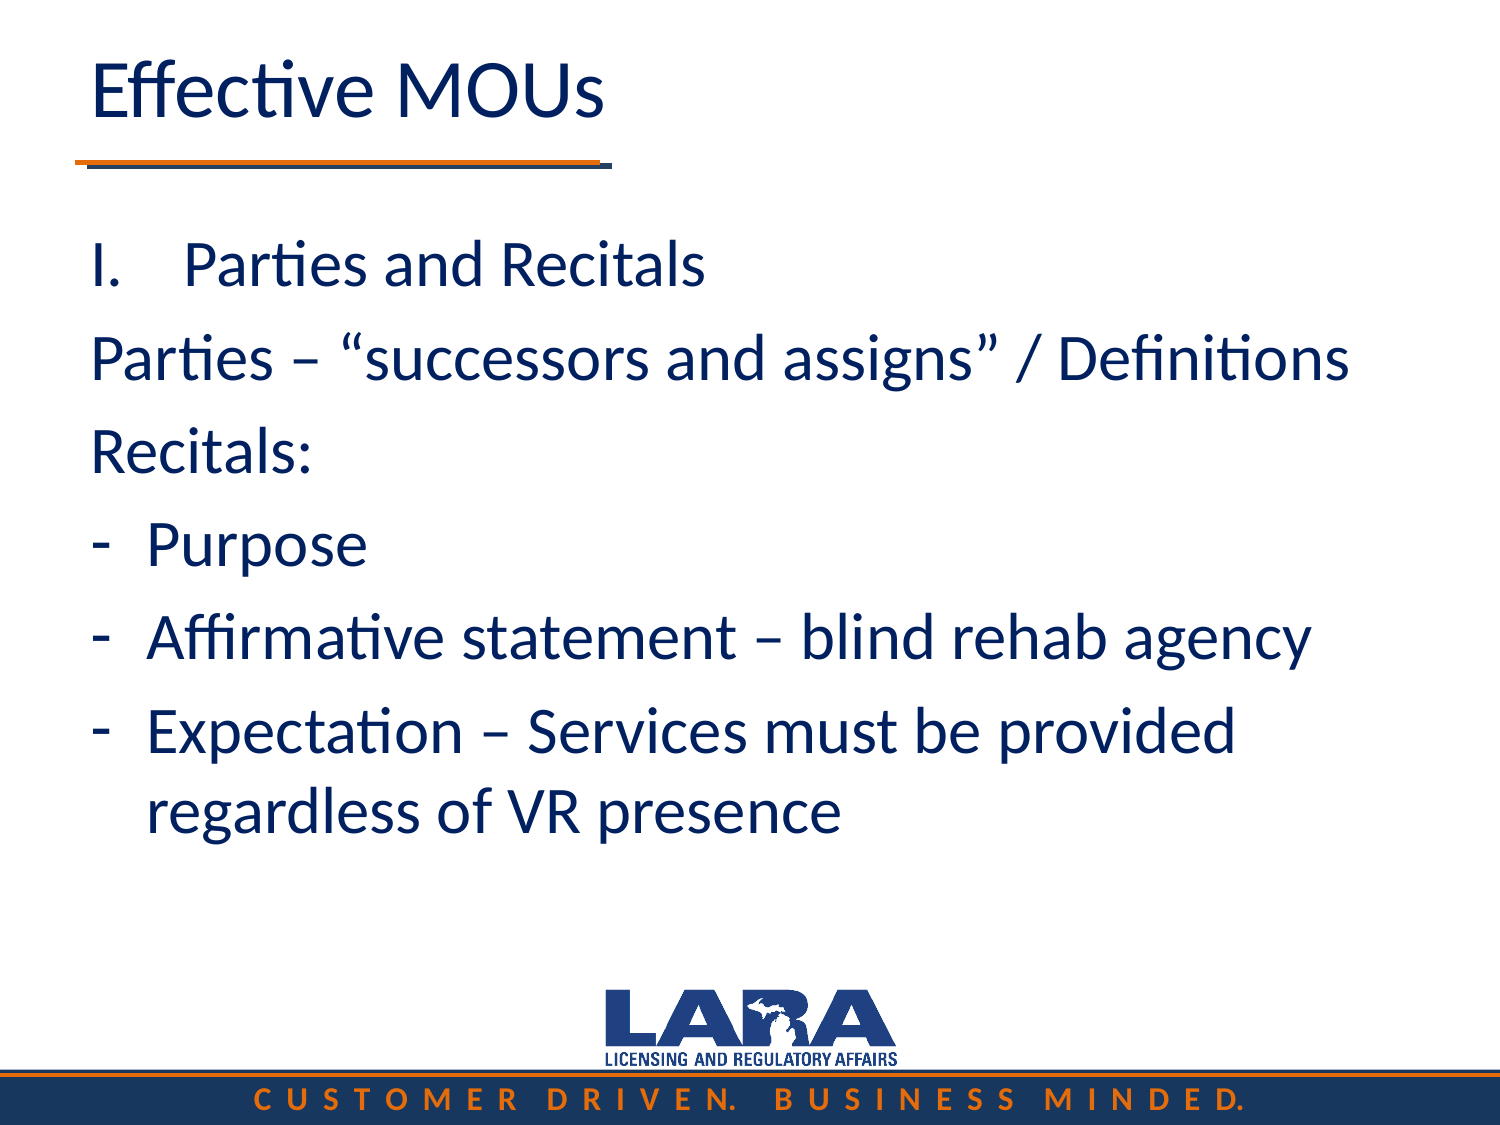

# Effective MOUs
Parties and Recitals
Parties – “successors and assigns” / Definitions
Recitals:
Purpose
Affirmative statement – blind rehab agency
Expectation – Services must be provided regardless of VR presence